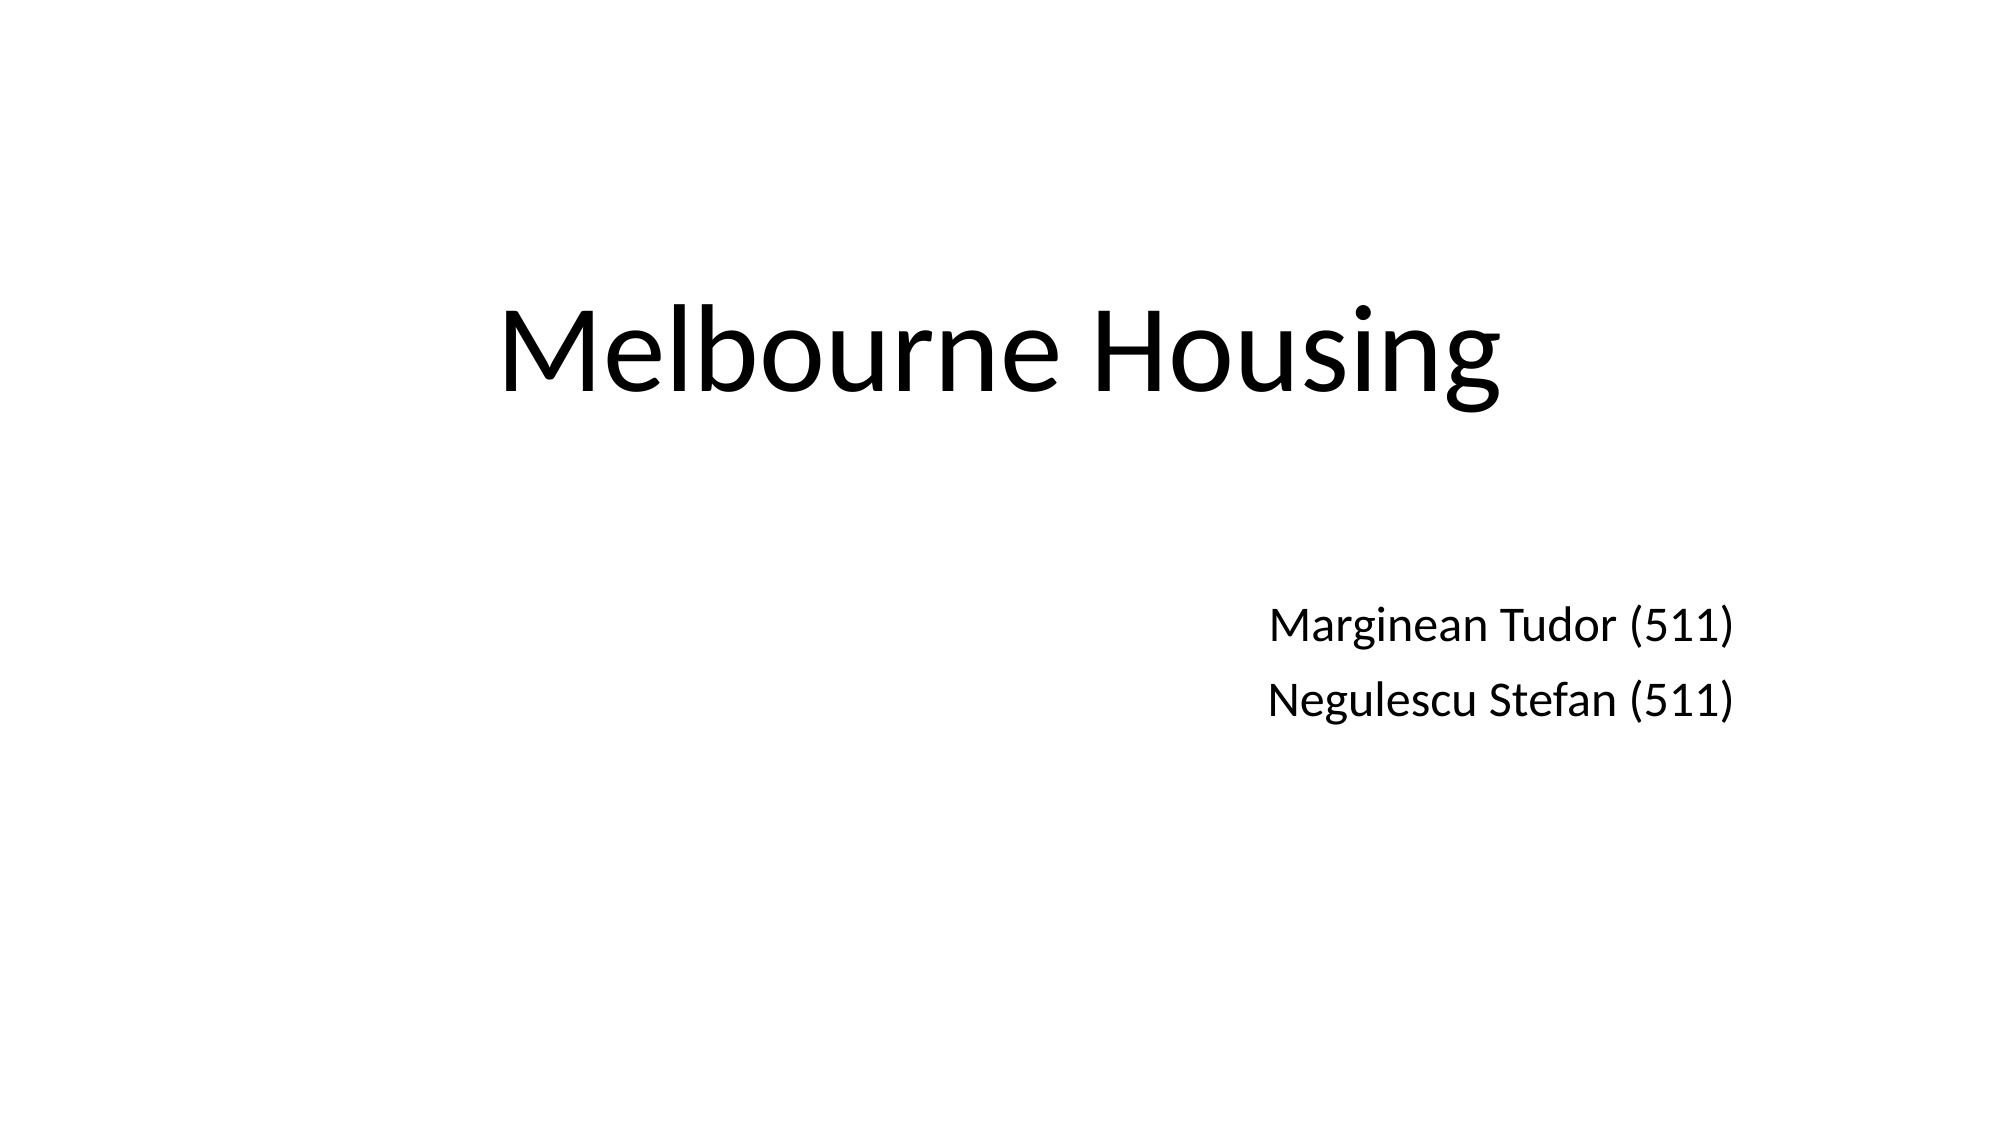

# Melbourne Housing
Marginean Tudor (511)
Negulescu Stefan (511)